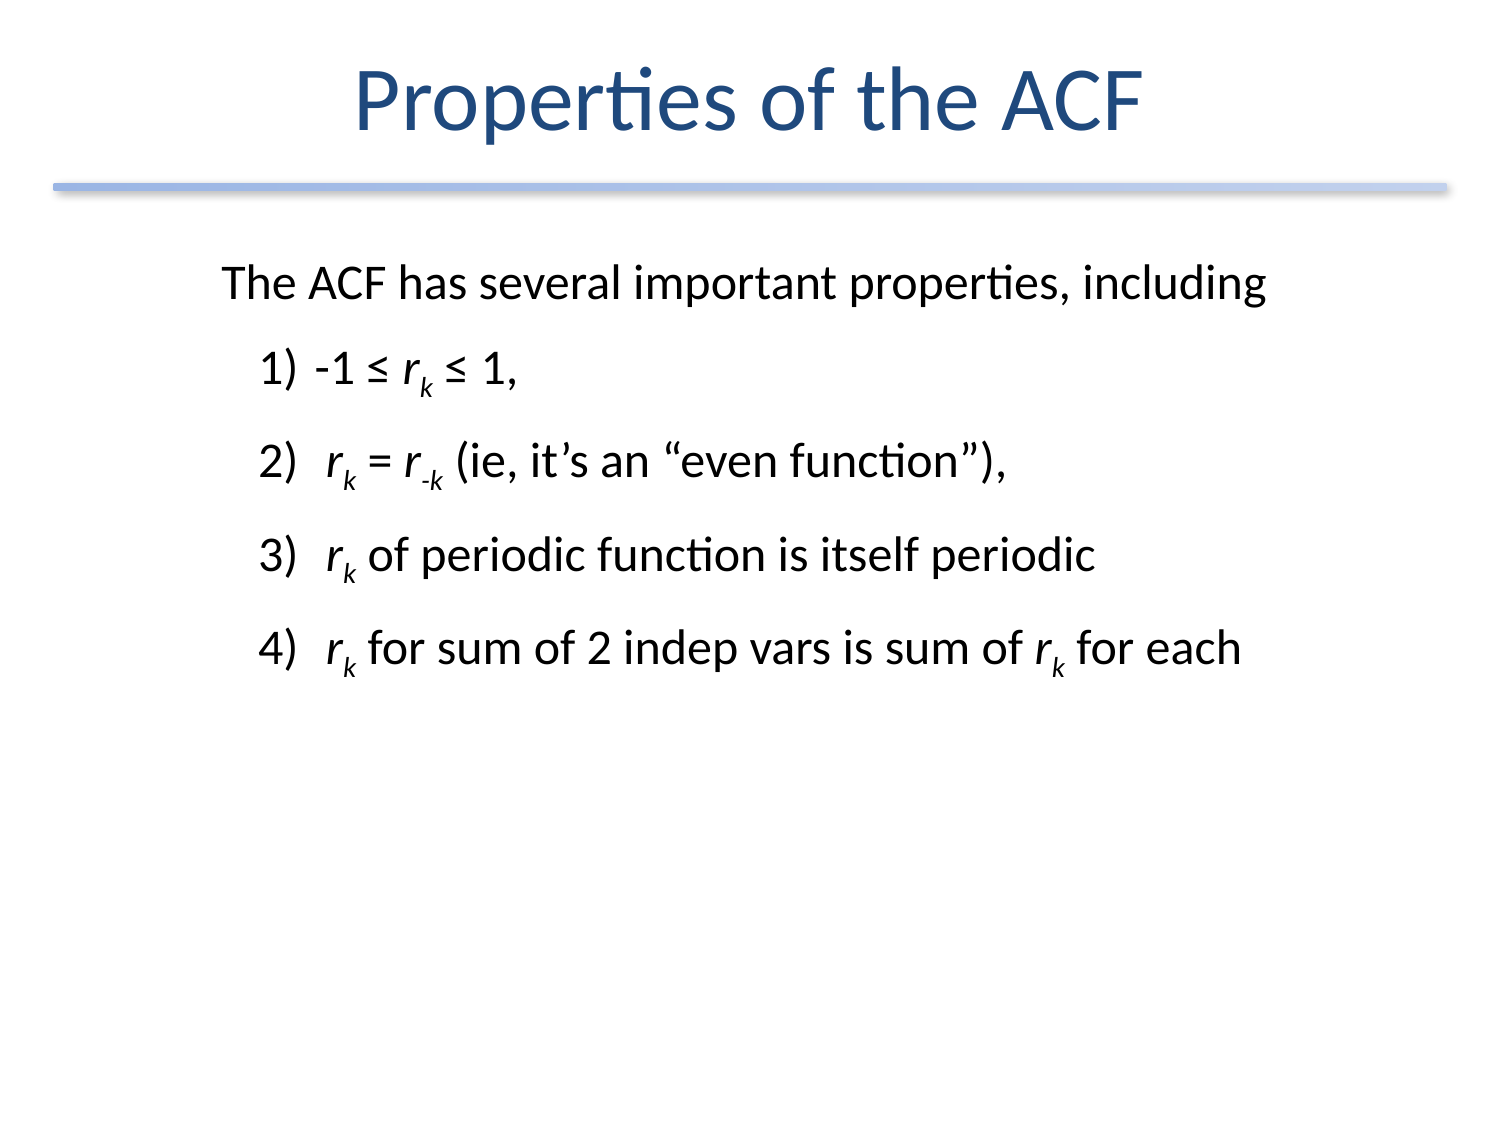

# Properties of the ACF

The ACF has several important properties, including
-1 ≤ rk ≤ 1,
 rk = r-k (ie, it’s an “even function”),
 rk of periodic function is itself periodic
 rk for sum of 2 indep vars is sum of rk for each